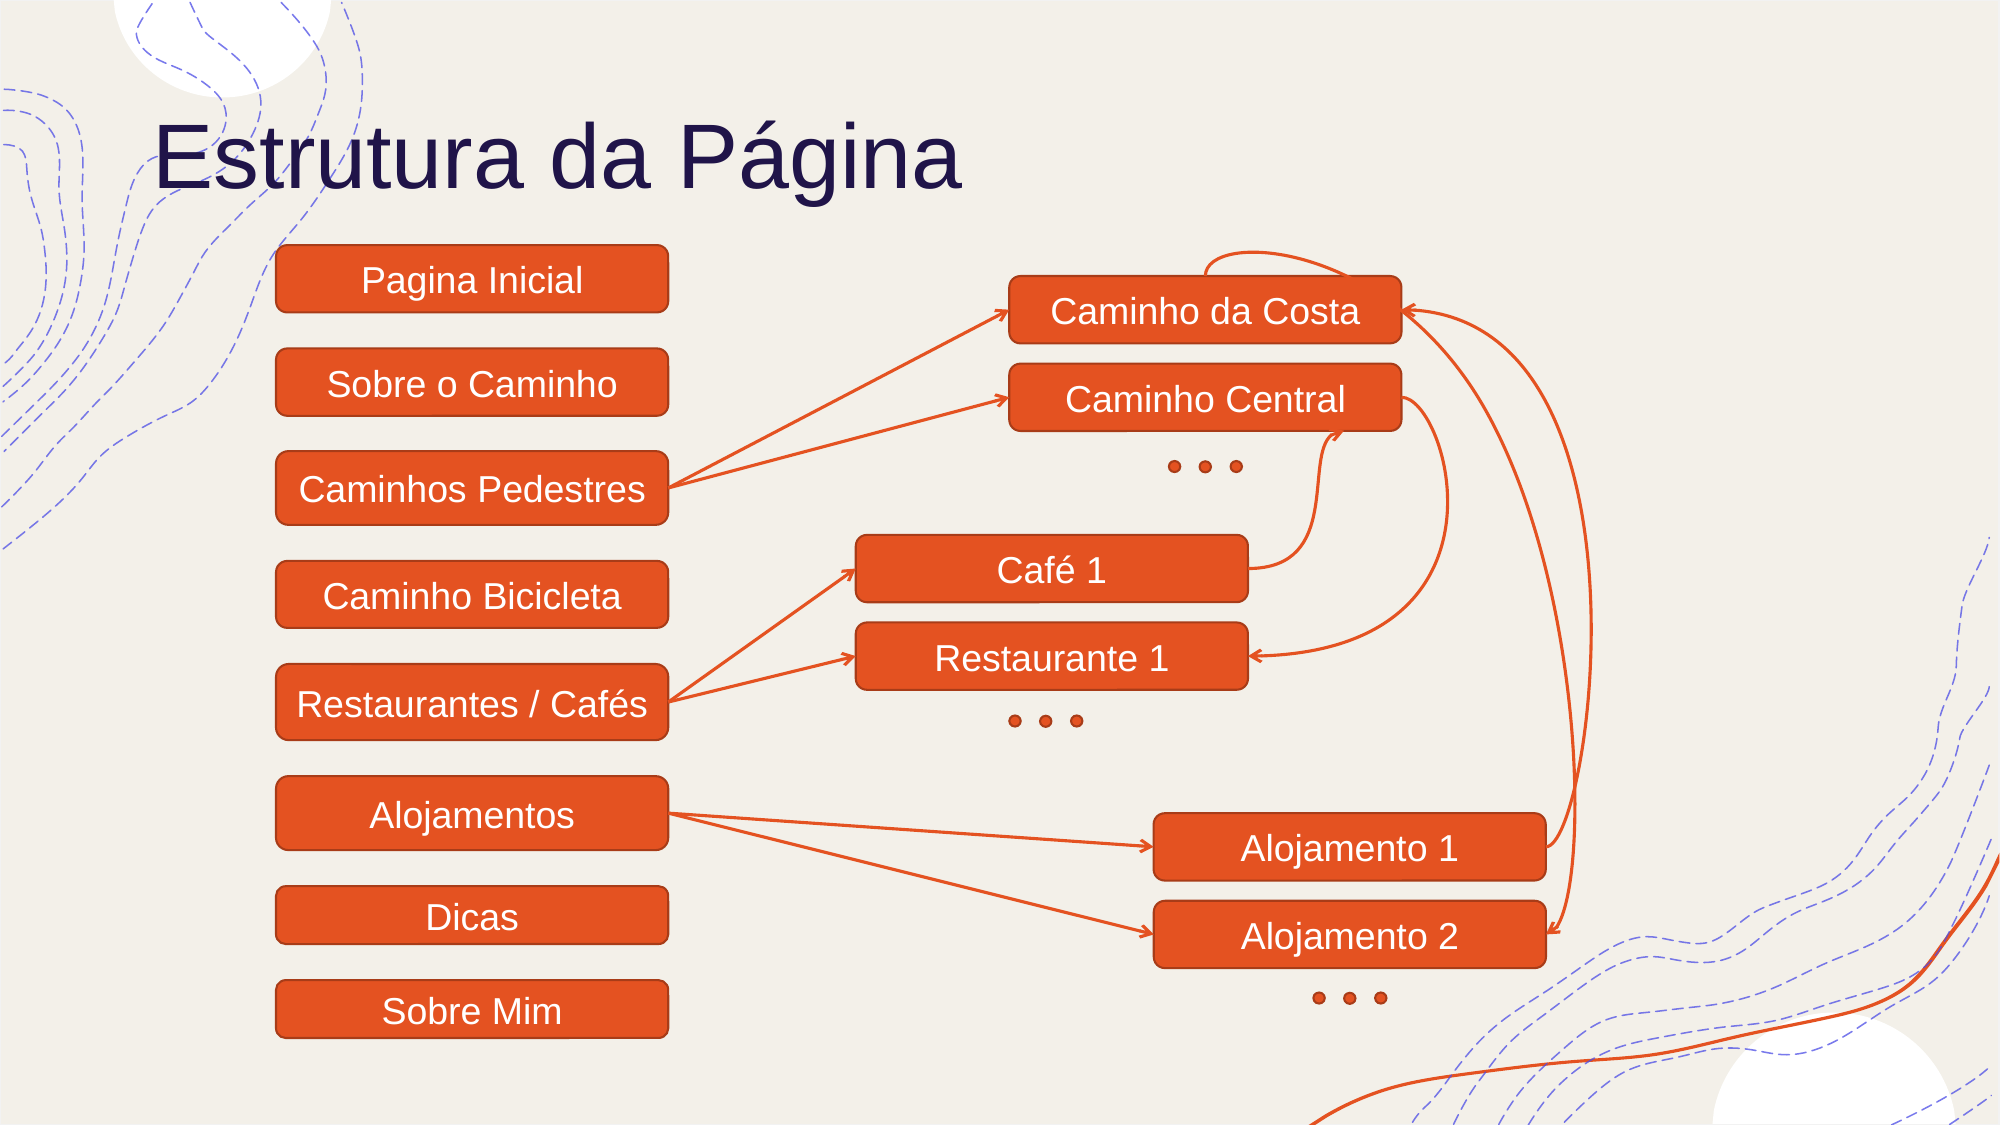

# Estrutura da Página
Pagina Inicial
Caminho da Costa
Sobre o Caminho
Caminho Central
Caminhos Pedestres

Café 1
Caminho Bicicleta
Restaurante 1
Restaurantes / Cafés

Alojamentos
Alojamento 1
Dicas
Alojamento 2
Sobre Mim